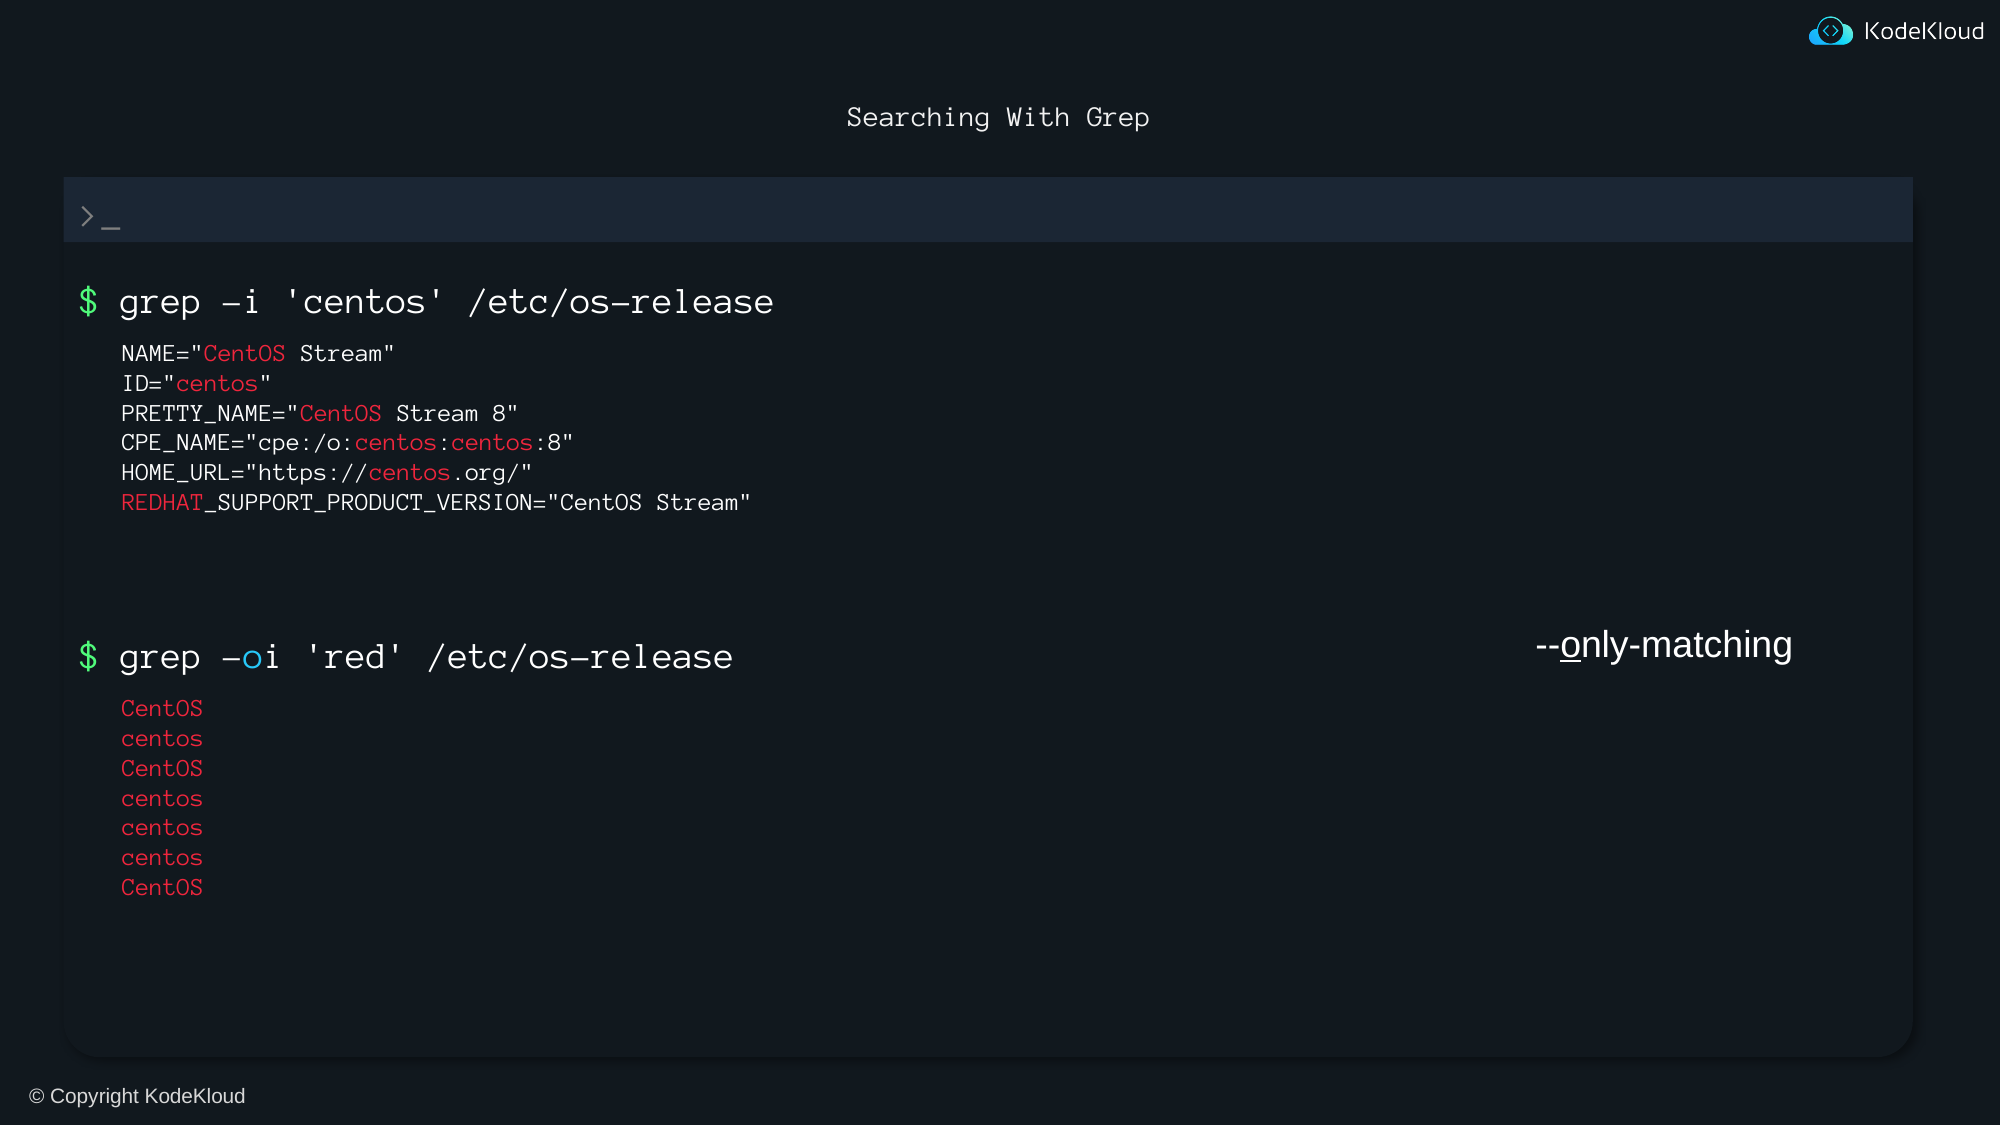

# Searching With Grep
$ grep –i 'centos' /etc/os-release
NAME="CentOS Stream"
ID="centos"
PRETTY_NAME="CentOS Stream 8"
CPE_NAME="cpe:/o:centos:centos:8"
HOME_URL="https://centos.org/"
REDHAT_SUPPORT_PRODUCT_VERSION="CentOS Stream"
--only-matching
$ grep –oi 'red' /etc/os-release
CentOS
centos
CentOS
centos
centos
centos
CentOS